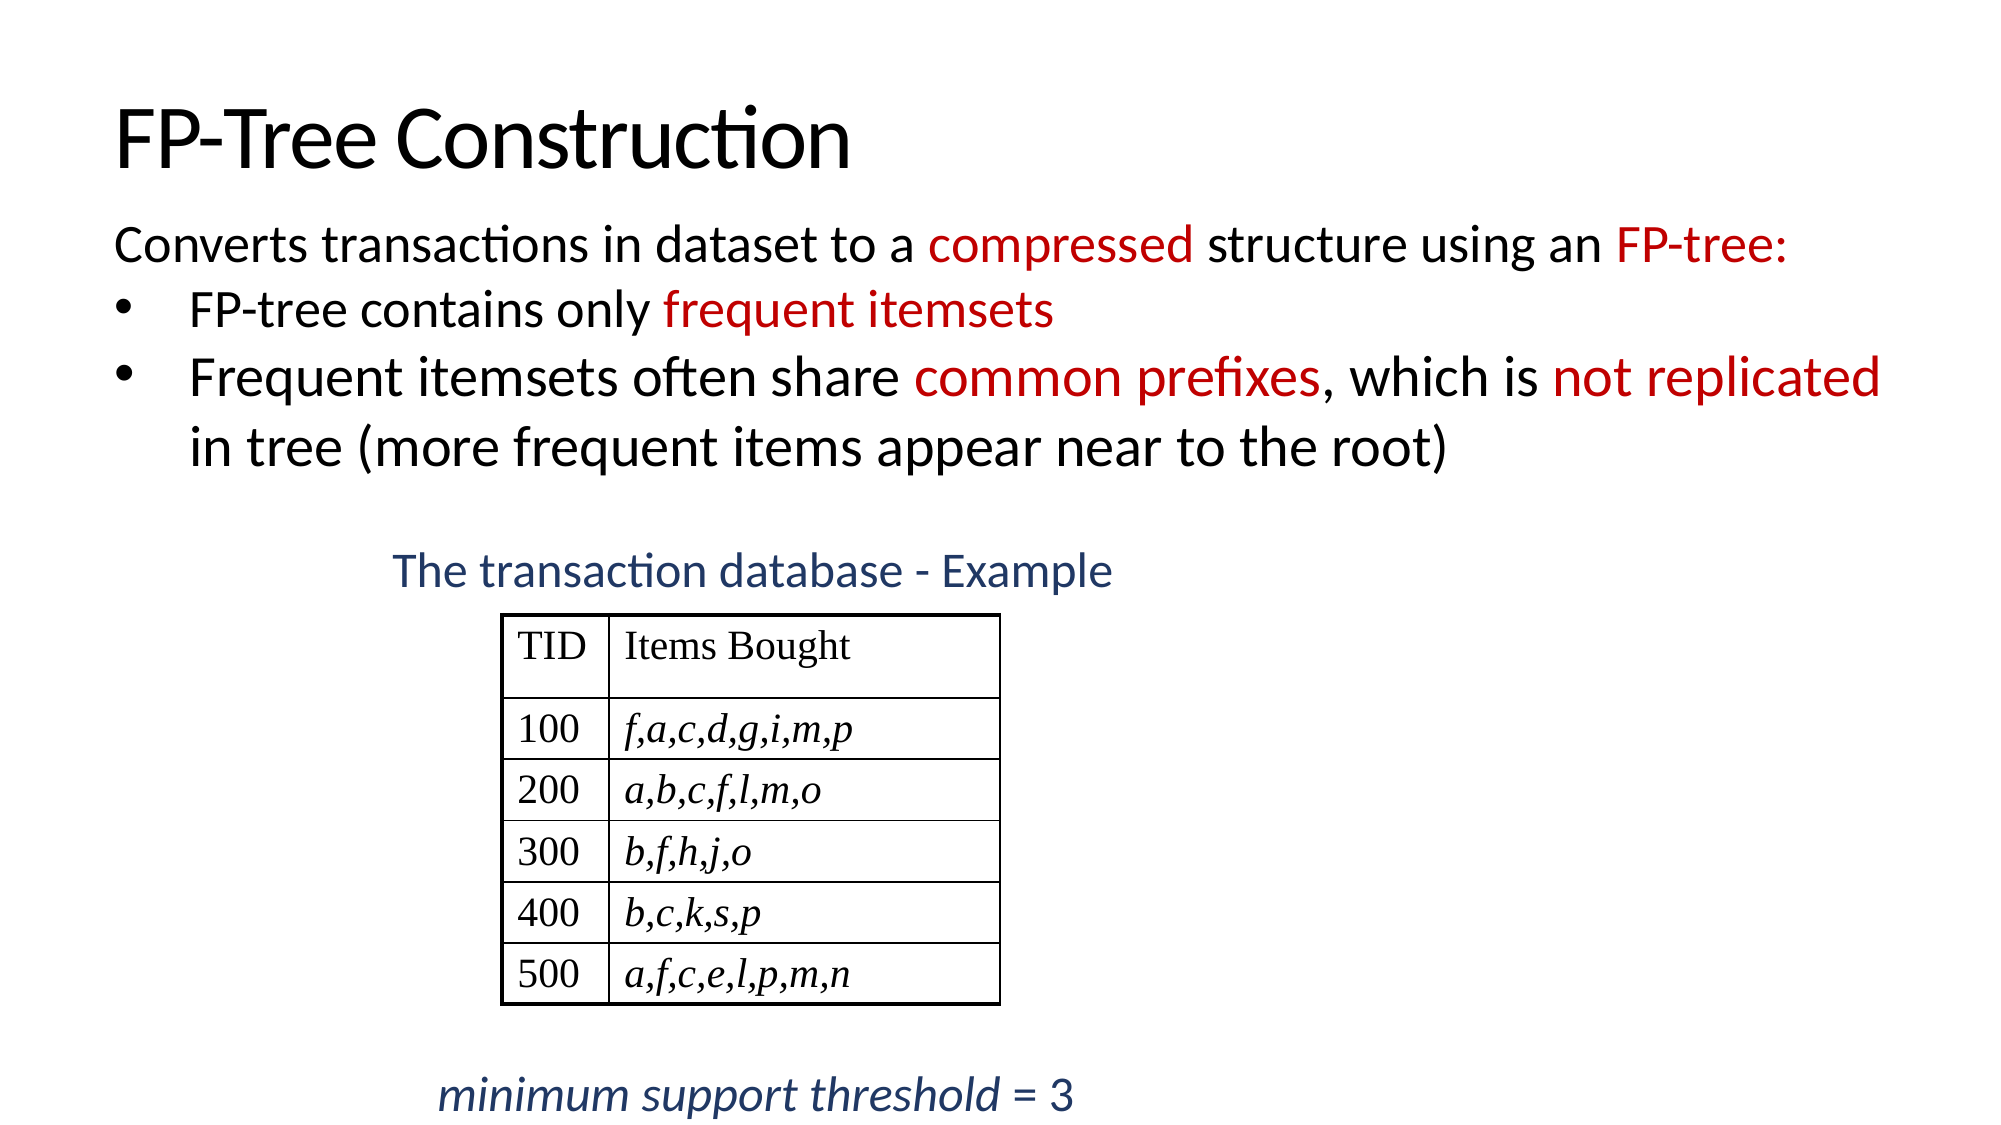

# FP-Tree Construction
Converts transactions in dataset to a compressed structure using an FP-tree:
FP-tree contains only frequent itemsets
Frequent itemsets often share common prefixes, which is not replicated in tree (more frequent items appear near to the root)
The transaction database - Example

    minimum support threshold = 3
| TID | Items Bought |
| --- | --- |
| 100 | f,a,c,d,g,i,m,p |
| 200 | a,b,c,f,l,m,o |
| 300 | b,f,h,j,o |
| 400 | b,c,k,s,p |
| 500 | a,f,c,e,l,p,m,n |